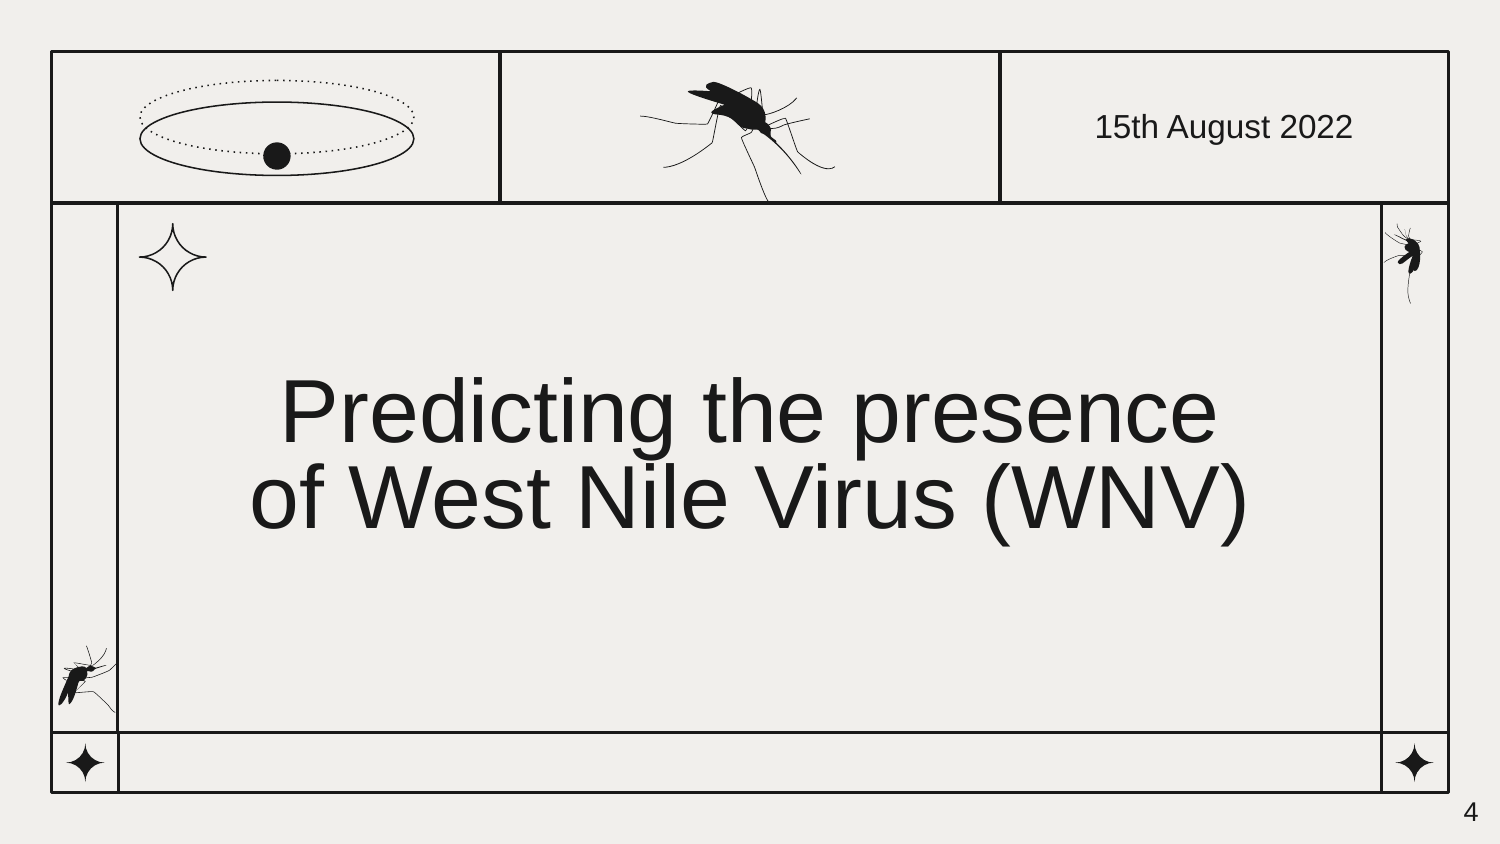

15th August 2022

# Predicting the presence of West Nile Virus (WNV)

4